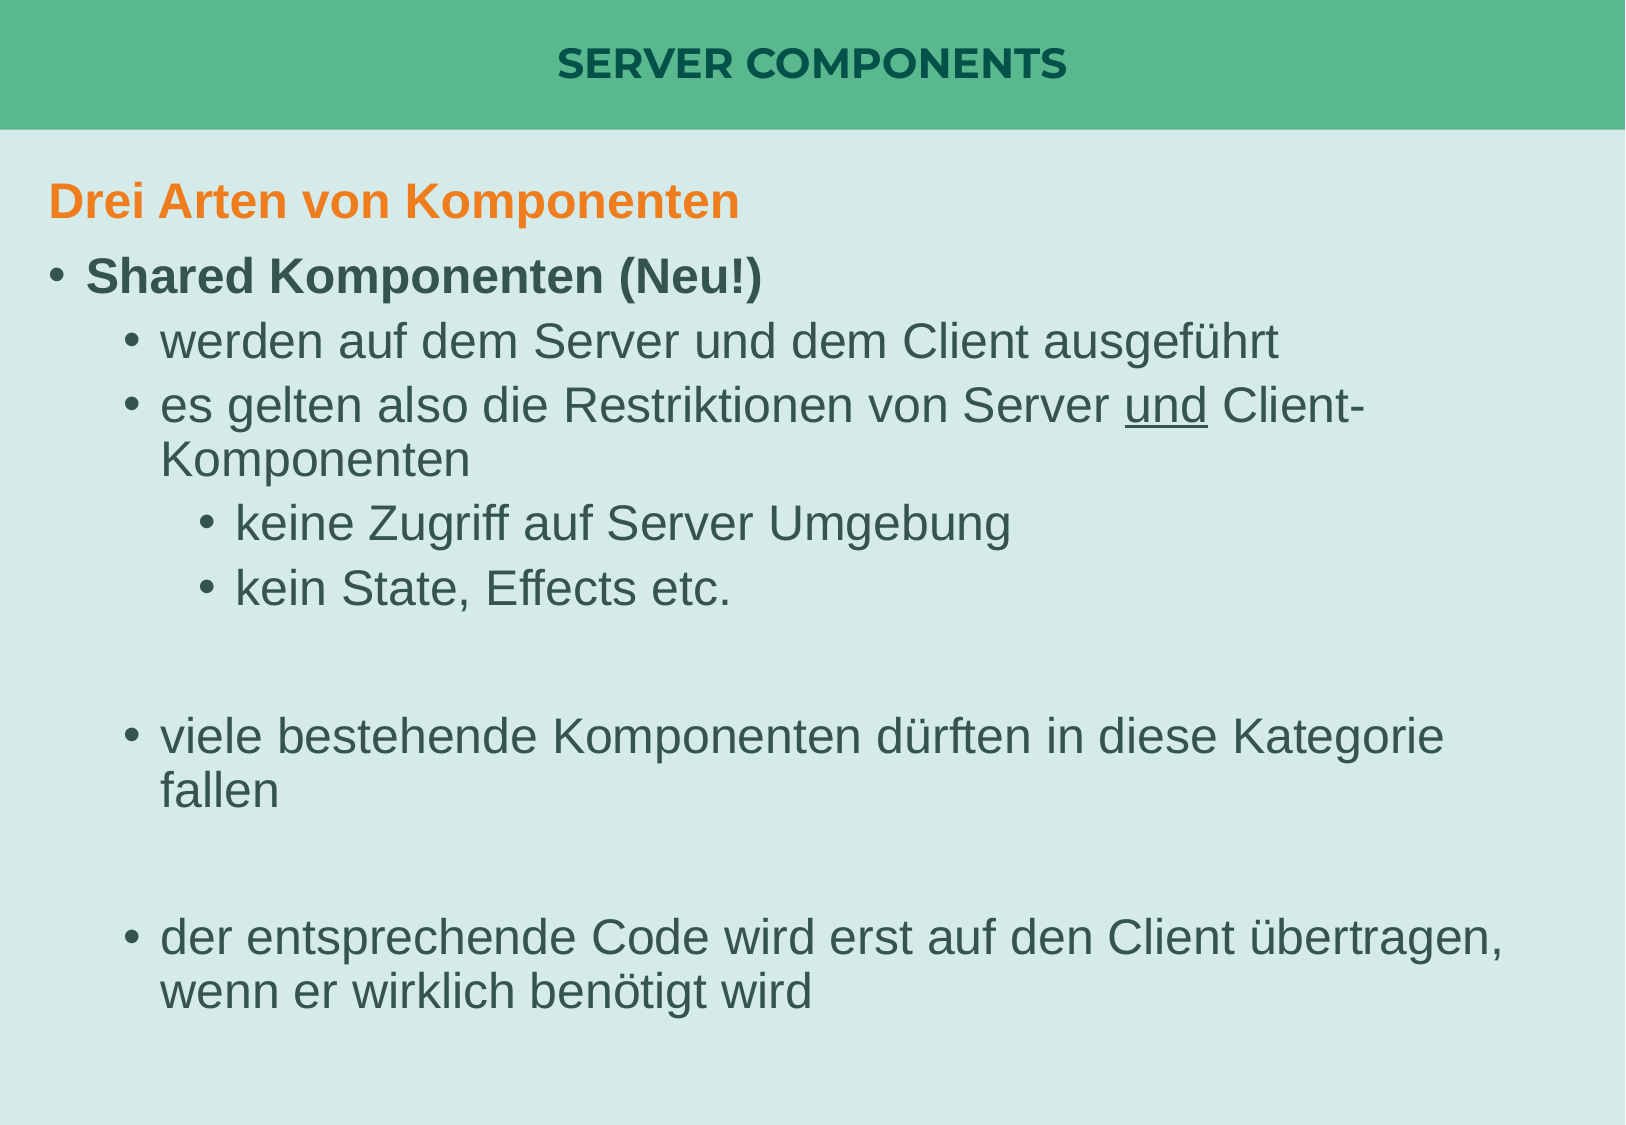

# Server Components
Drei Arten von Komponenten
Shared Komponenten (Neu!)
werden auf dem Server und dem Client ausgeführt
es gelten also die Restriktionen von Server und Client-Komponenten
keine Zugriff auf Server Umgebung
kein State, Effects etc.

viele bestehende Komponenten dürften in diese Kategorie fallen

der entsprechende Code wird erst auf den Client übertragen, wenn er wirklich benötigt wird